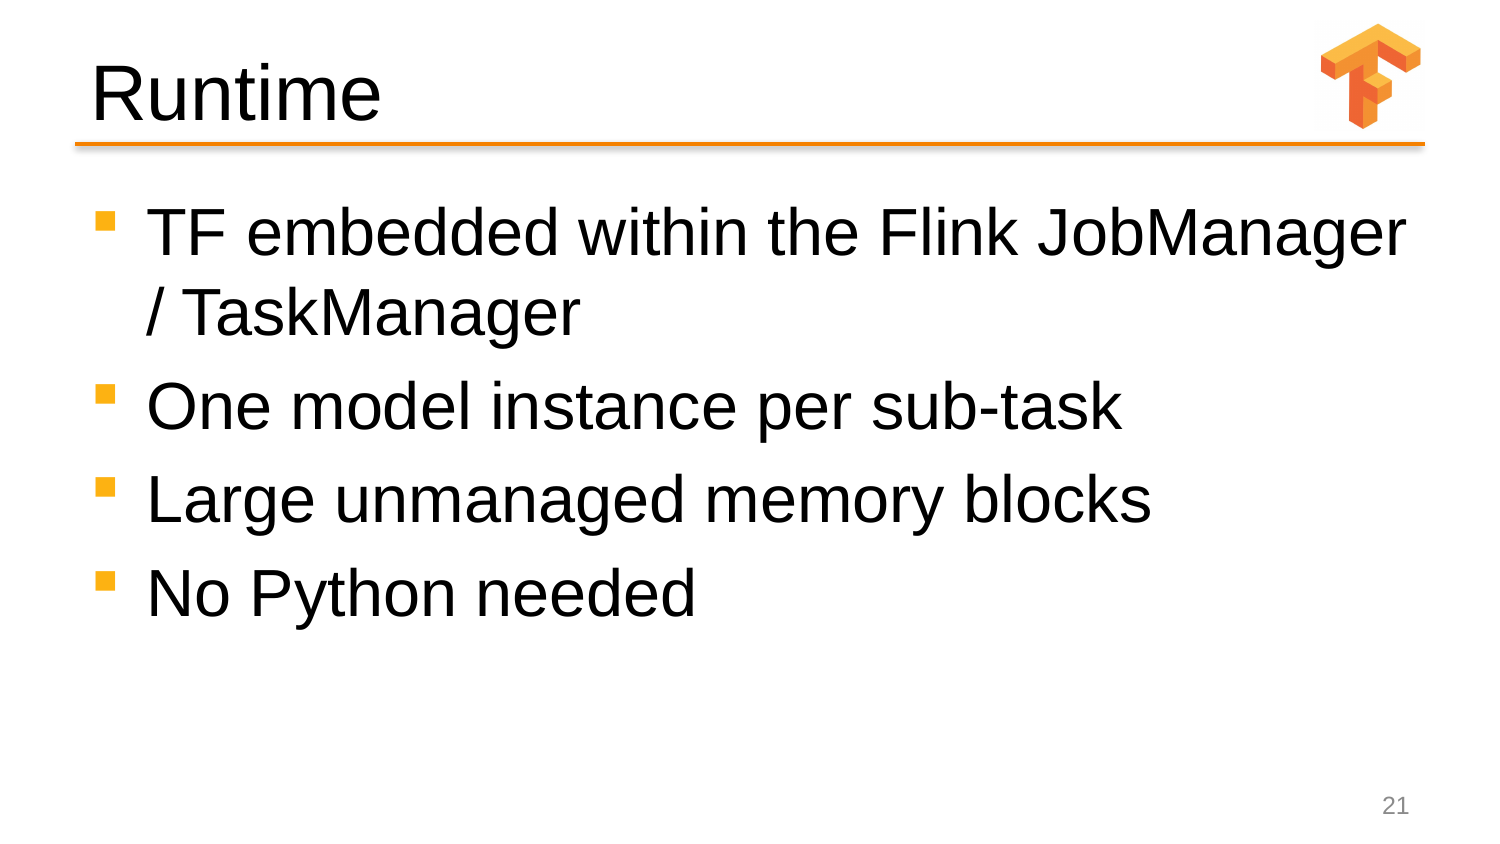

# Runtime
TF embedded within the Flink JobManager / TaskManager
One model instance per sub-task
Large unmanaged memory blocks
No Python needed

21